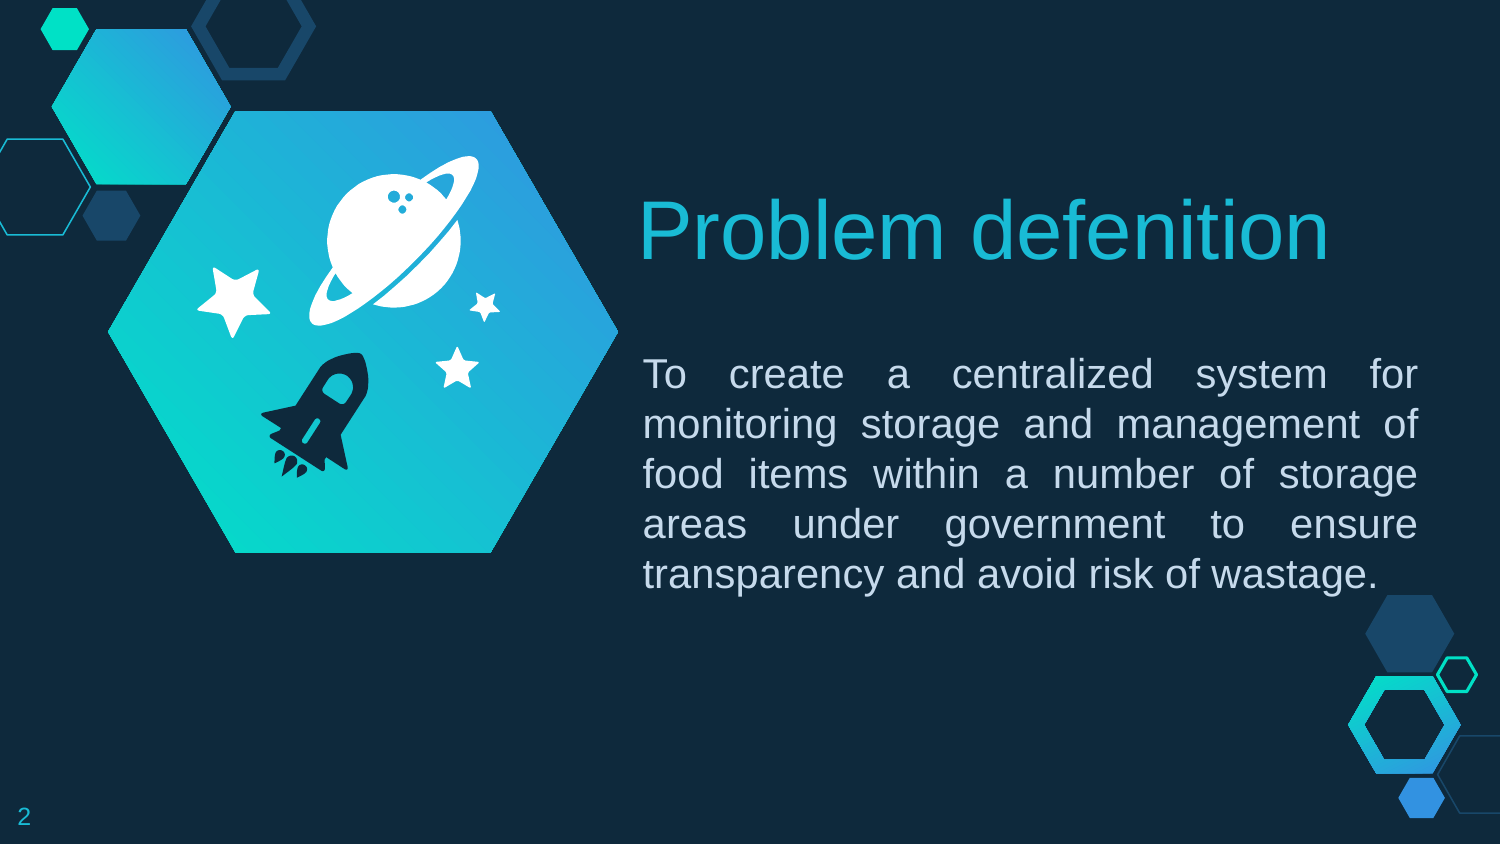

Problem defenition

To create a centralized system for monitoring storage and management of food items within a number of storage areas under government to ensure transparency and avoid risk of wastage.

2